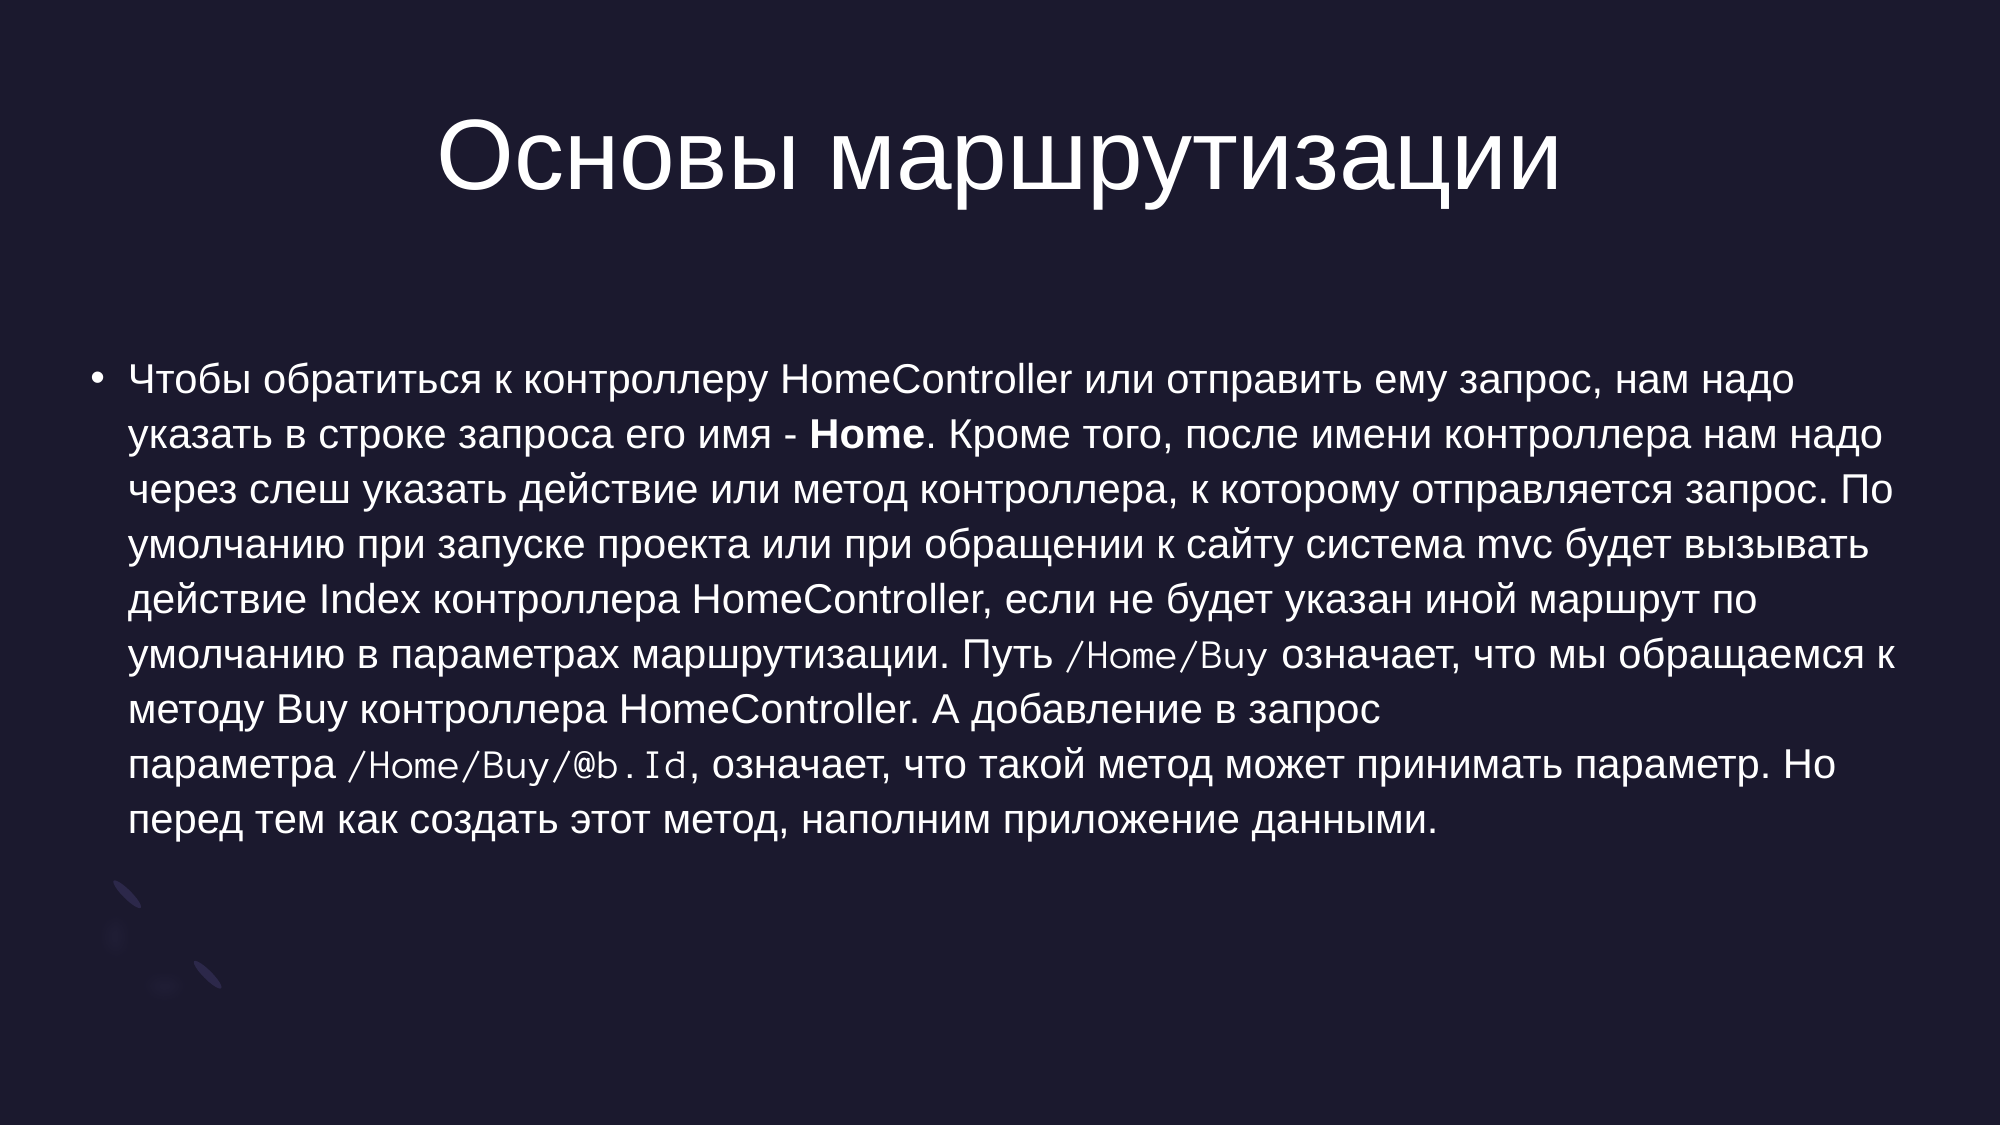

# Основы маршрутизации

Чтобы обратиться к контроллеру HomeController или отправить ему запрос, нам надо указать в строке запроса его имя - Home. Кроме того, после имени контроллера нам надо через слеш указать действие или метод контроллера, к которому отправляется запрос. По умолчанию при запуске проекта или при обращении к сайту система mvc будет вызывать действие Index контроллера HomeController, если не будет указан иной маршрут по умолчанию в параметрах маршрутизации. Путь /Home/Buy означает, что мы обращаемся к методу Buy контроллера HomeController. А добавление в запрос параметра /Home/Buy/@b.Id, означает, что такой метод может принимать параметр. Но перед тем как создать этот метод, наполним приложение данными.